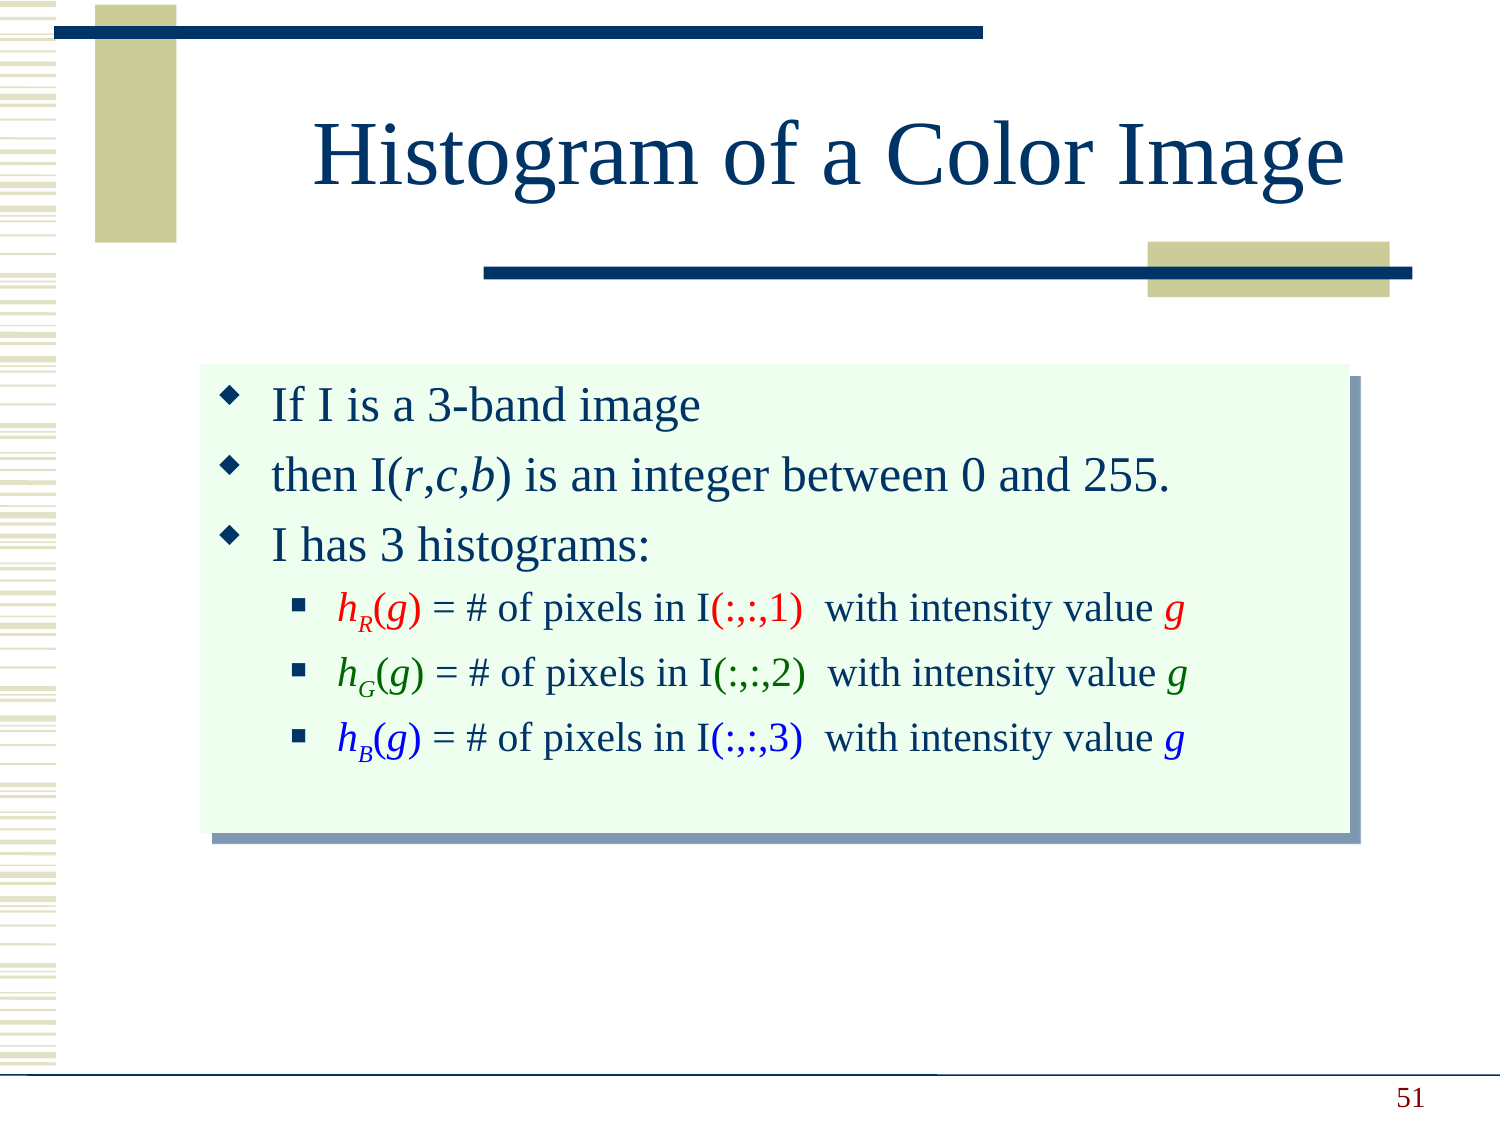

Histogram of a Color Image
If I is a 3-band image
then I(r,c,b) is an integer between 0 and 255.
I has 3 histograms:
hR(g) = # of pixels in I(:,:,1)  with intensity value g
hG(g) = # of pixels in I(:,:,2)  with intensity value g
hB(g) = # of pixels in I(:,:,3)  with intensity value g

51